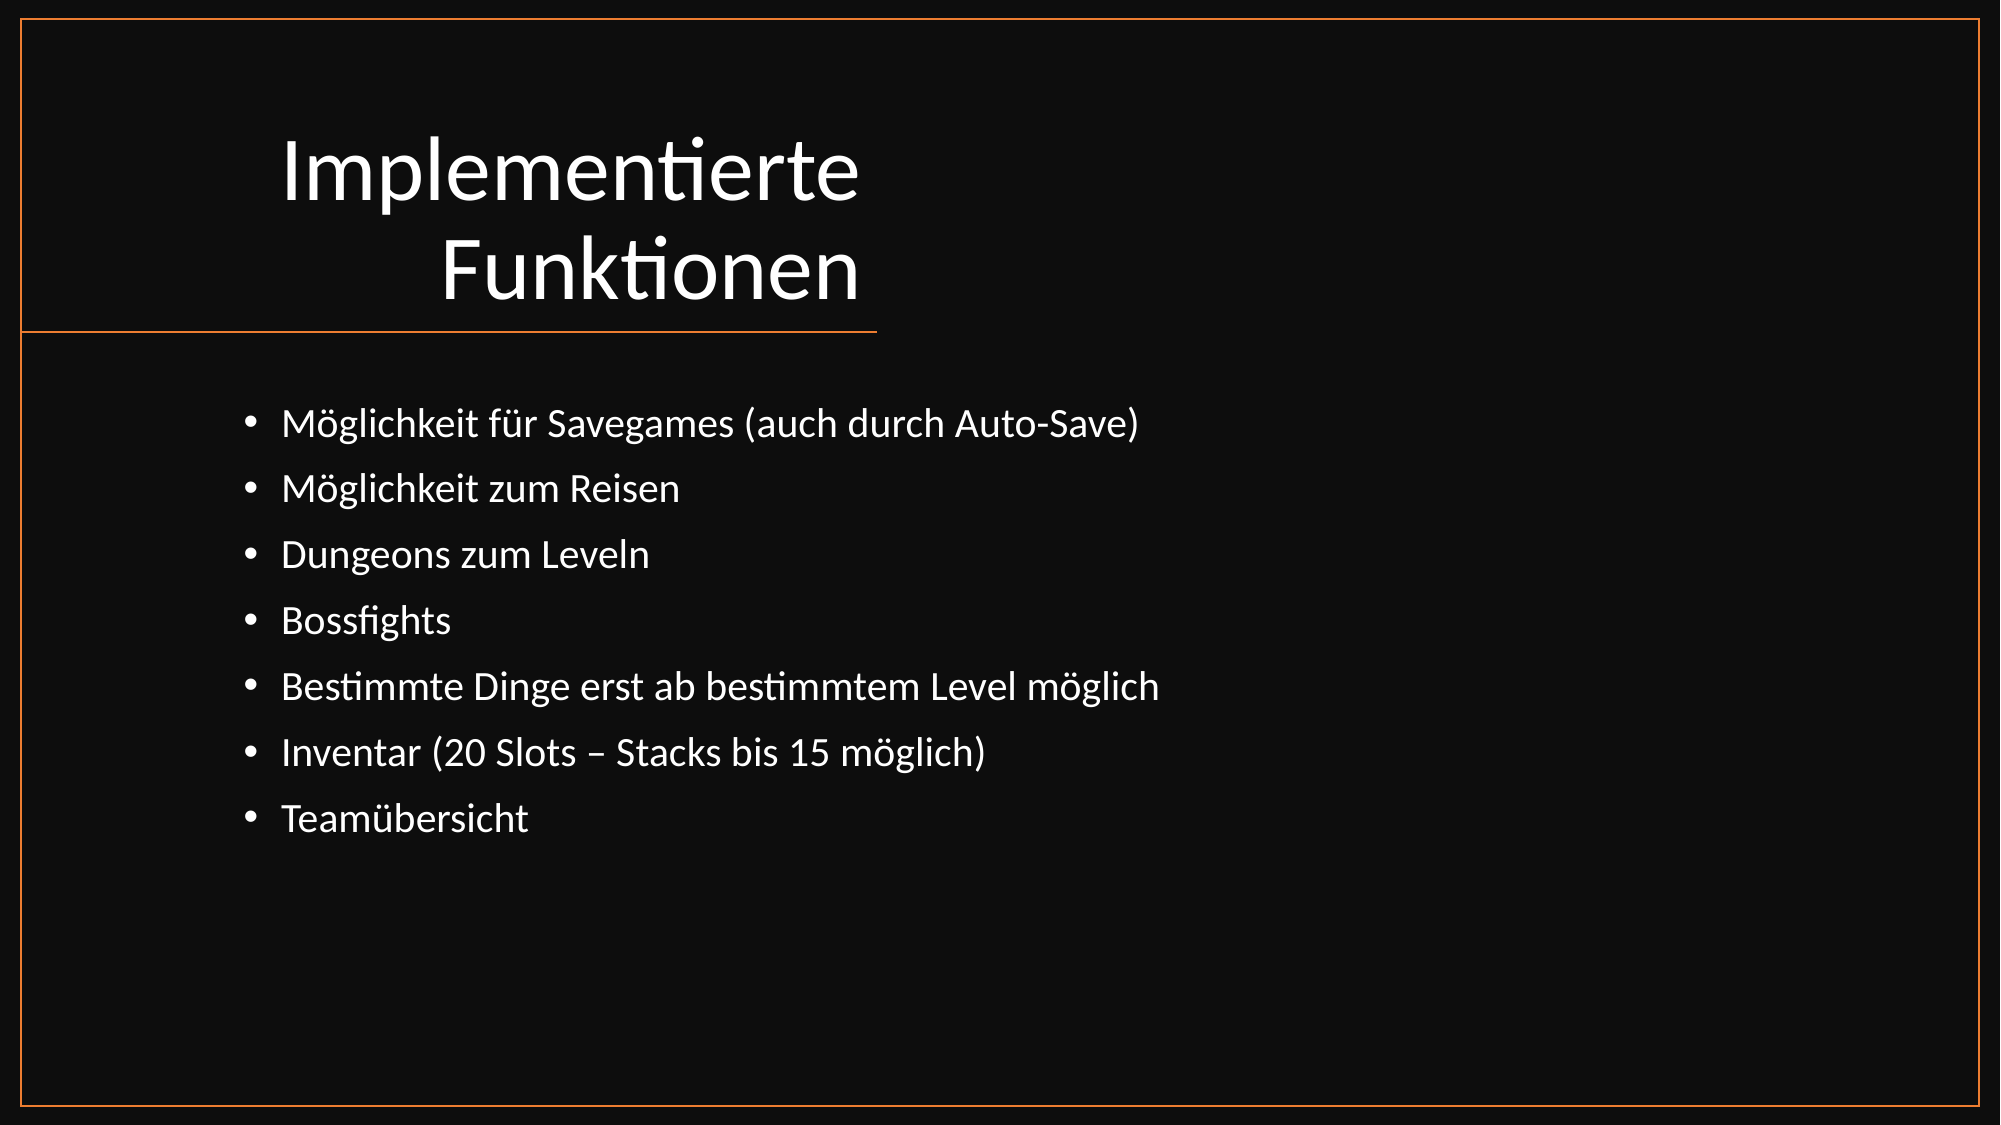

# Implementierte Funktionen
Möglichkeit für Savegames (auch durch Auto-Save)
Möglichkeit zum Reisen
Dungeons zum Leveln
Bossfights
Bestimmte Dinge erst ab bestimmtem Level möglich
Inventar (20 Slots – Stacks bis 15 möglich)
Teamübersicht